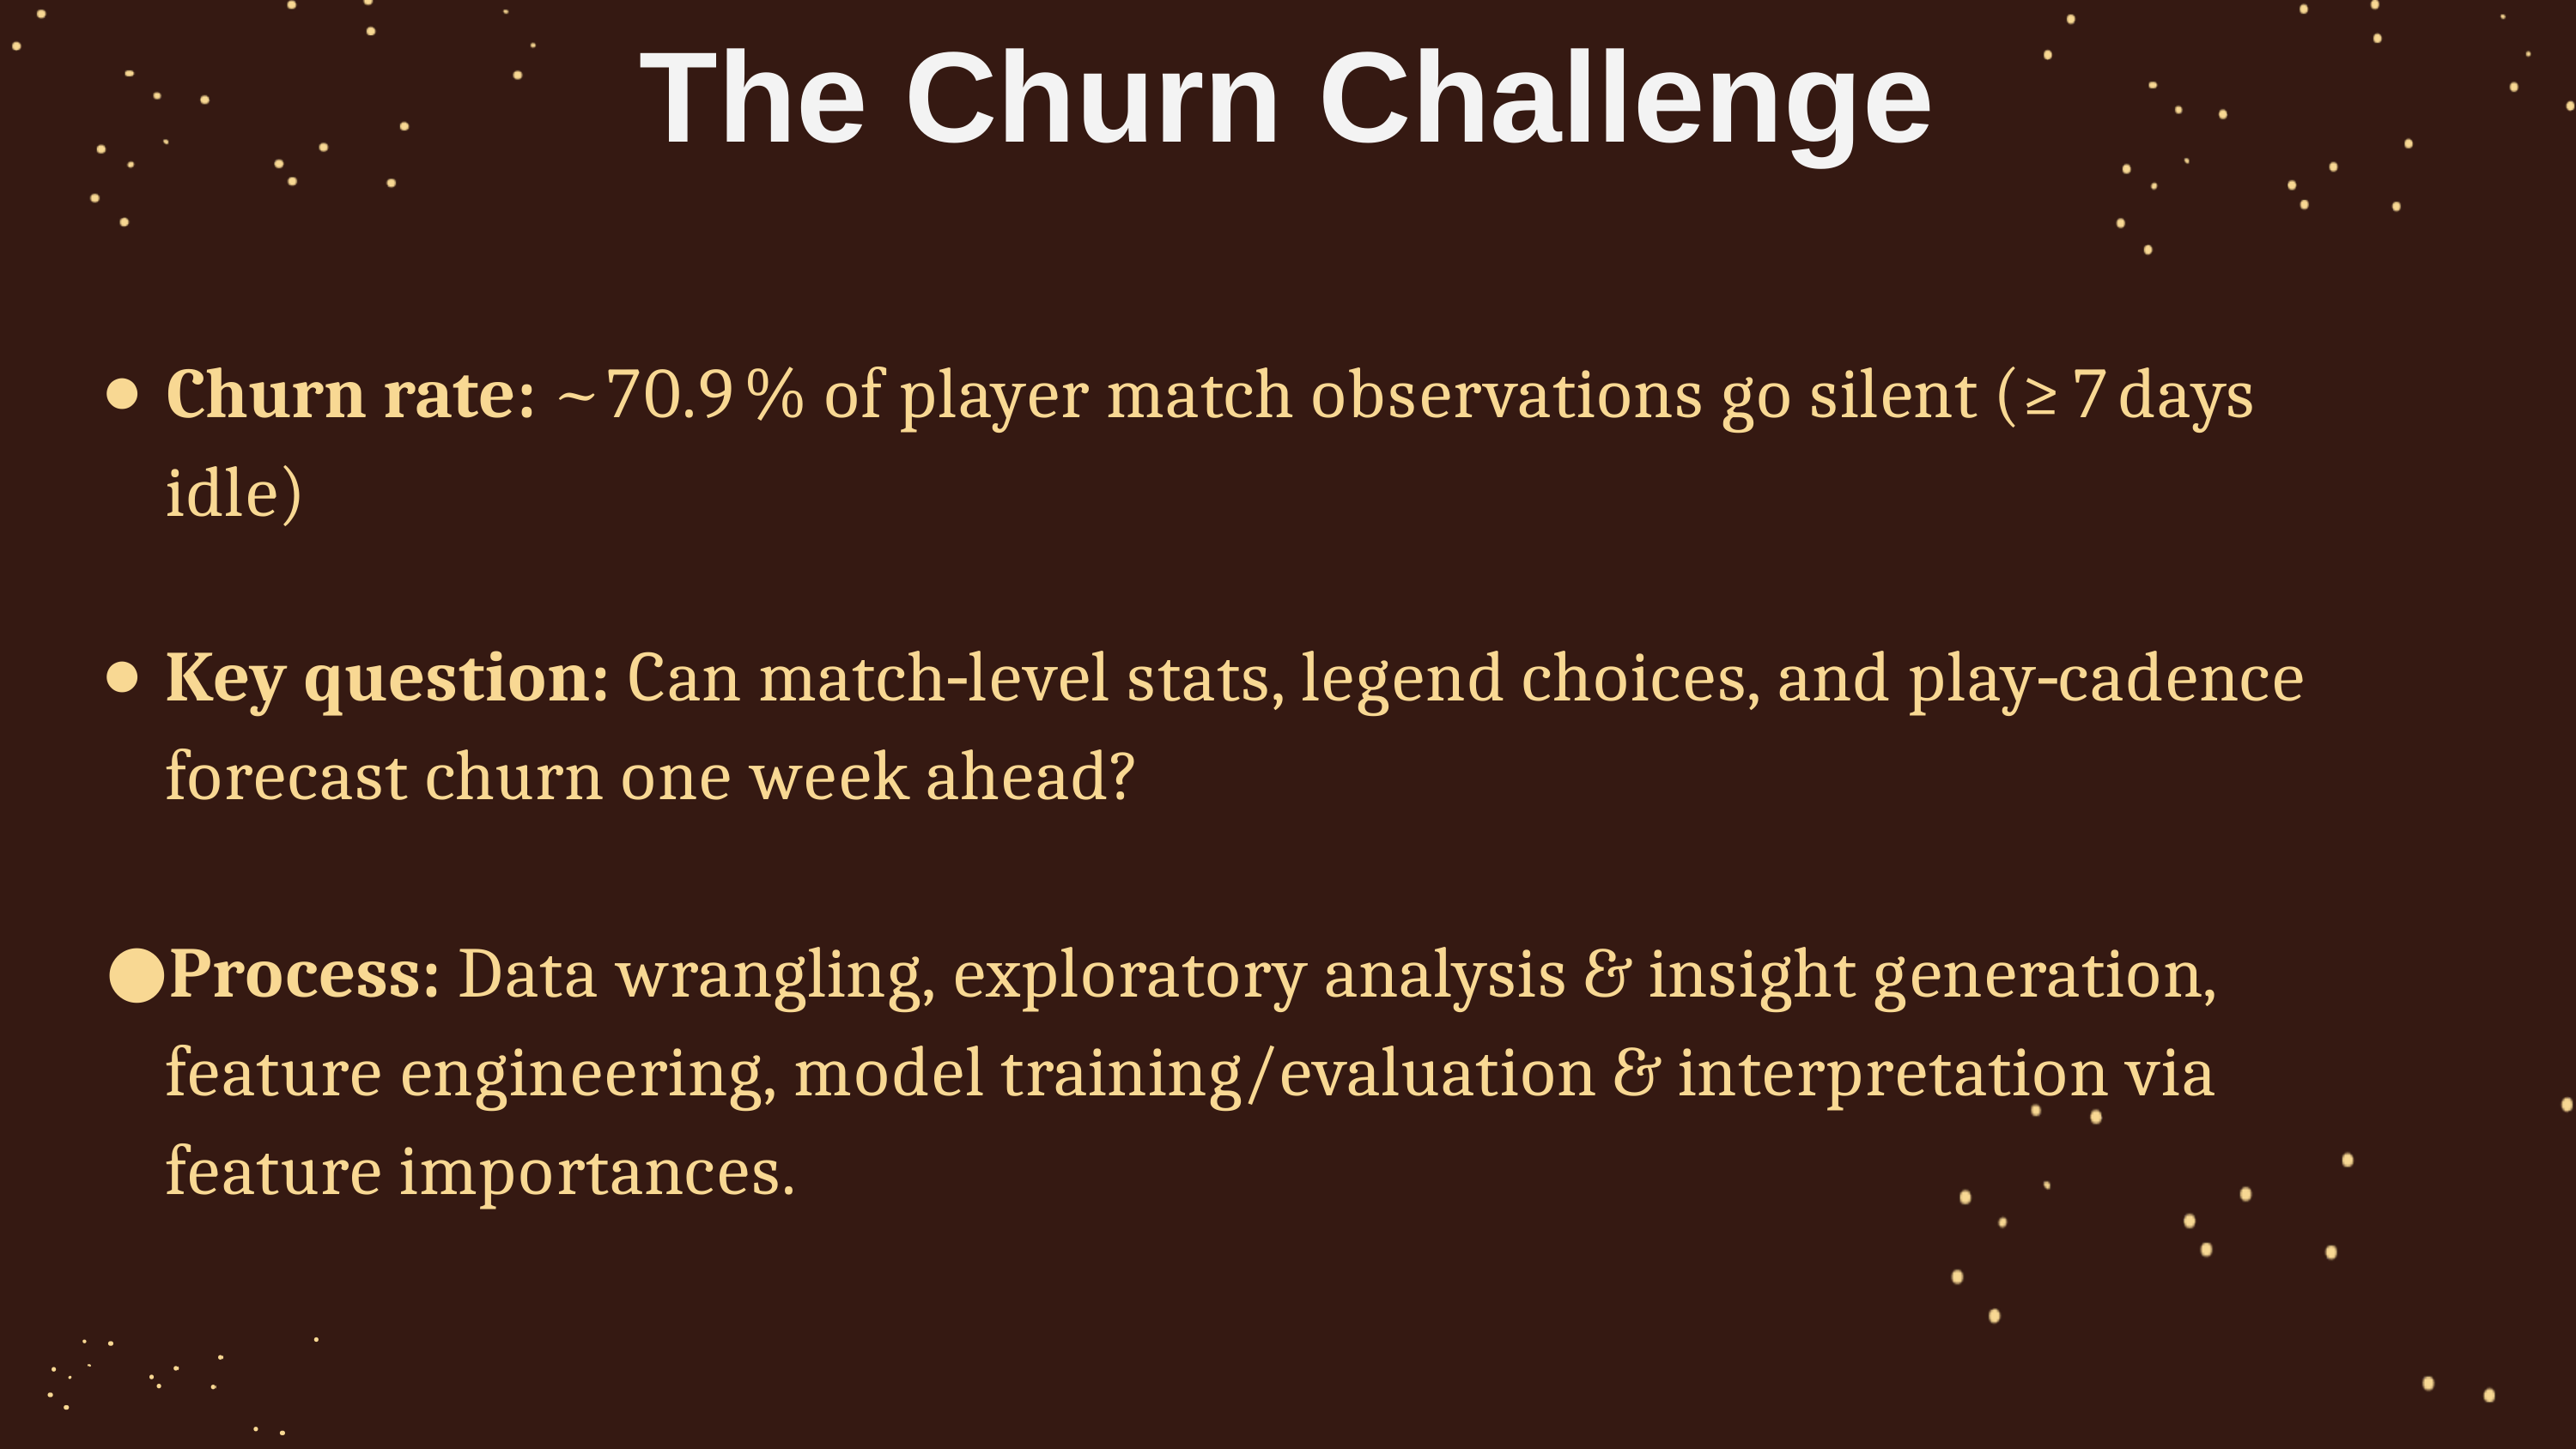

The Churn Challenge
Churn rate: ~70.9 % of player match observations go silent (≥ 7 days idle)
Key question: Can match‑level stats, legend choices, and play‑cadence forecast churn one week ahead?
Process: Data wrangling, exploratory analysis & insight generation, feature engineering, model training/evaluation & interpretation via feature importances.